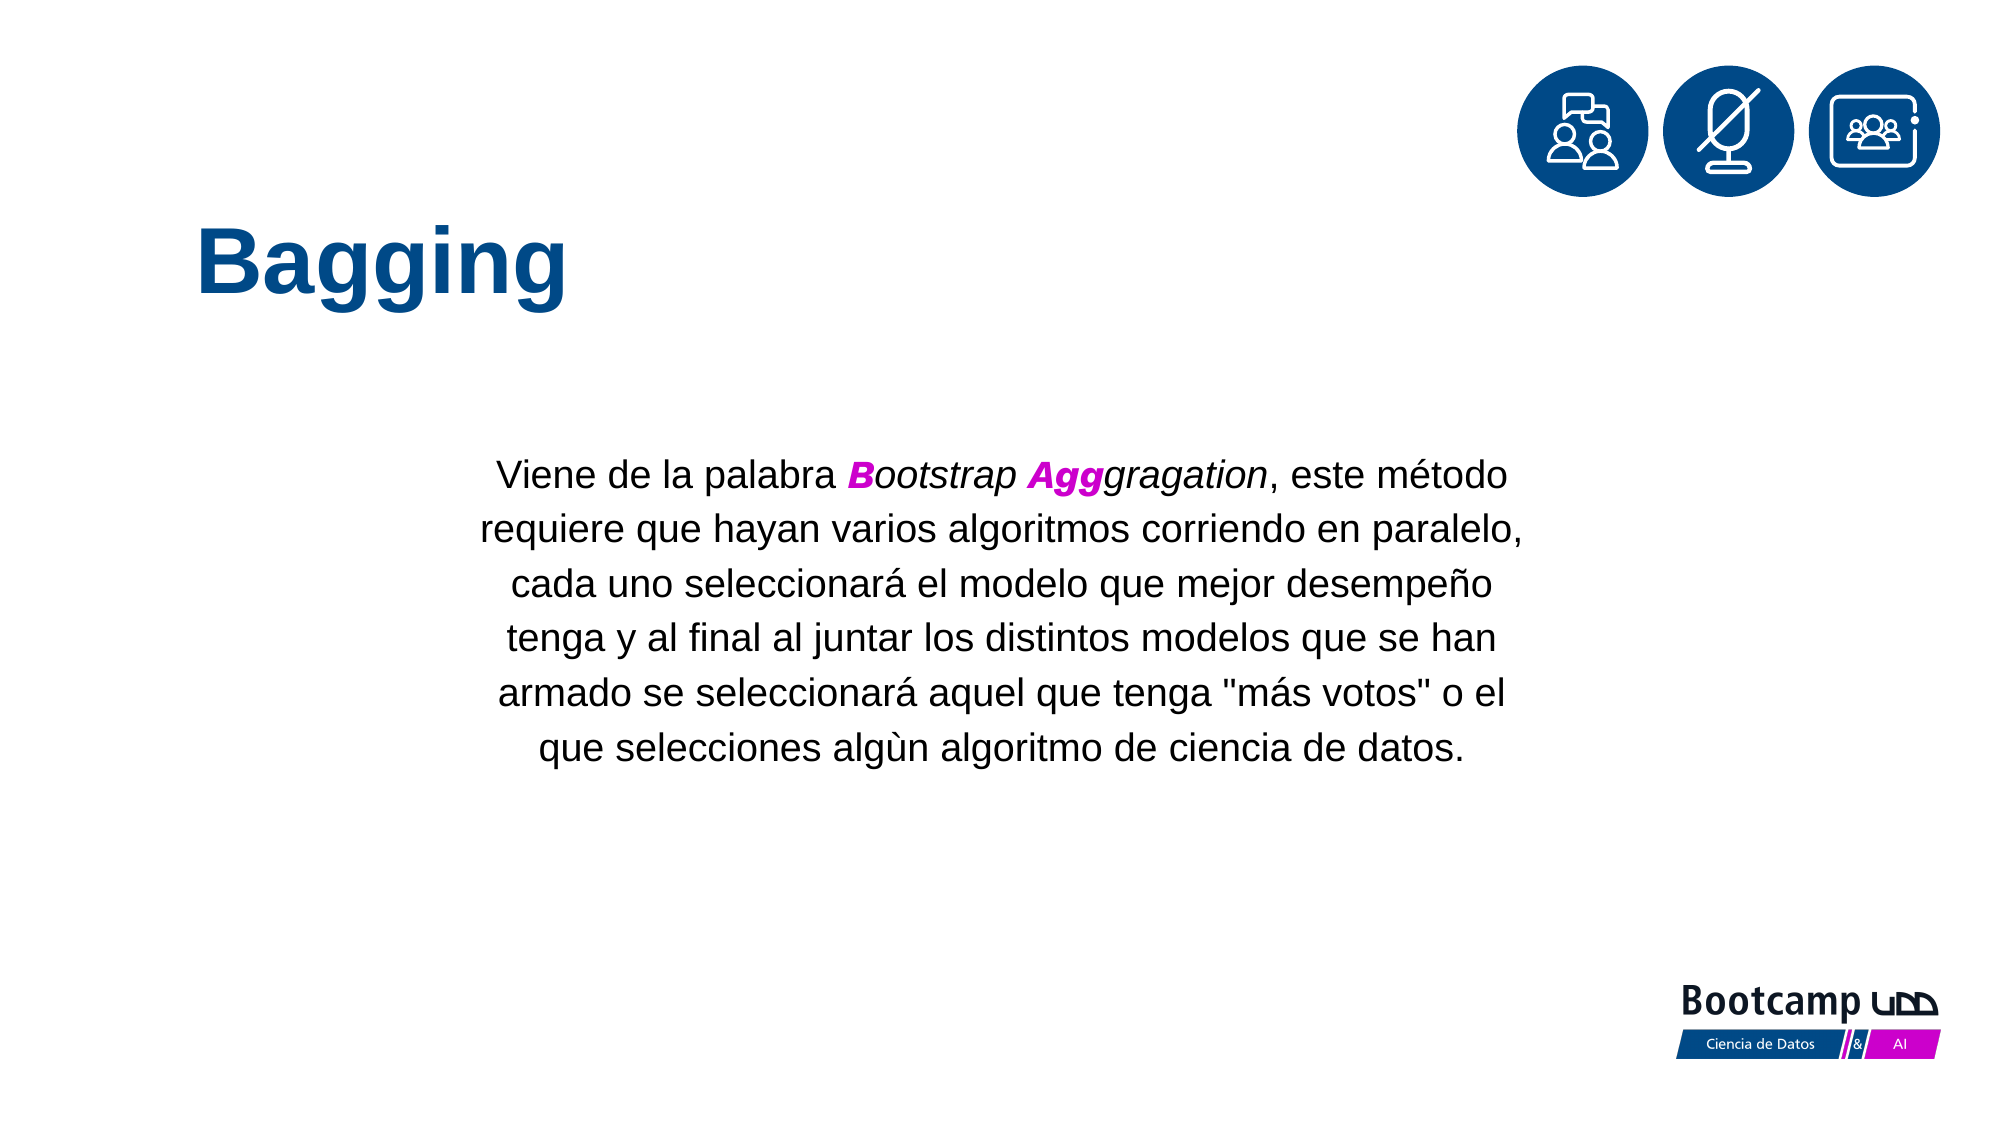

Bagging
Viene de la palabra Bootstrap Agggragation, este método requiere que hayan varios algoritmos corriendo en paralelo, cada uno seleccionará el modelo que mejor desempeño tenga y al final al juntar los distintos modelos que se han armado se seleccionará aquel que tenga "más votos" o el que selecciones algùn algoritmo de ciencia de datos.